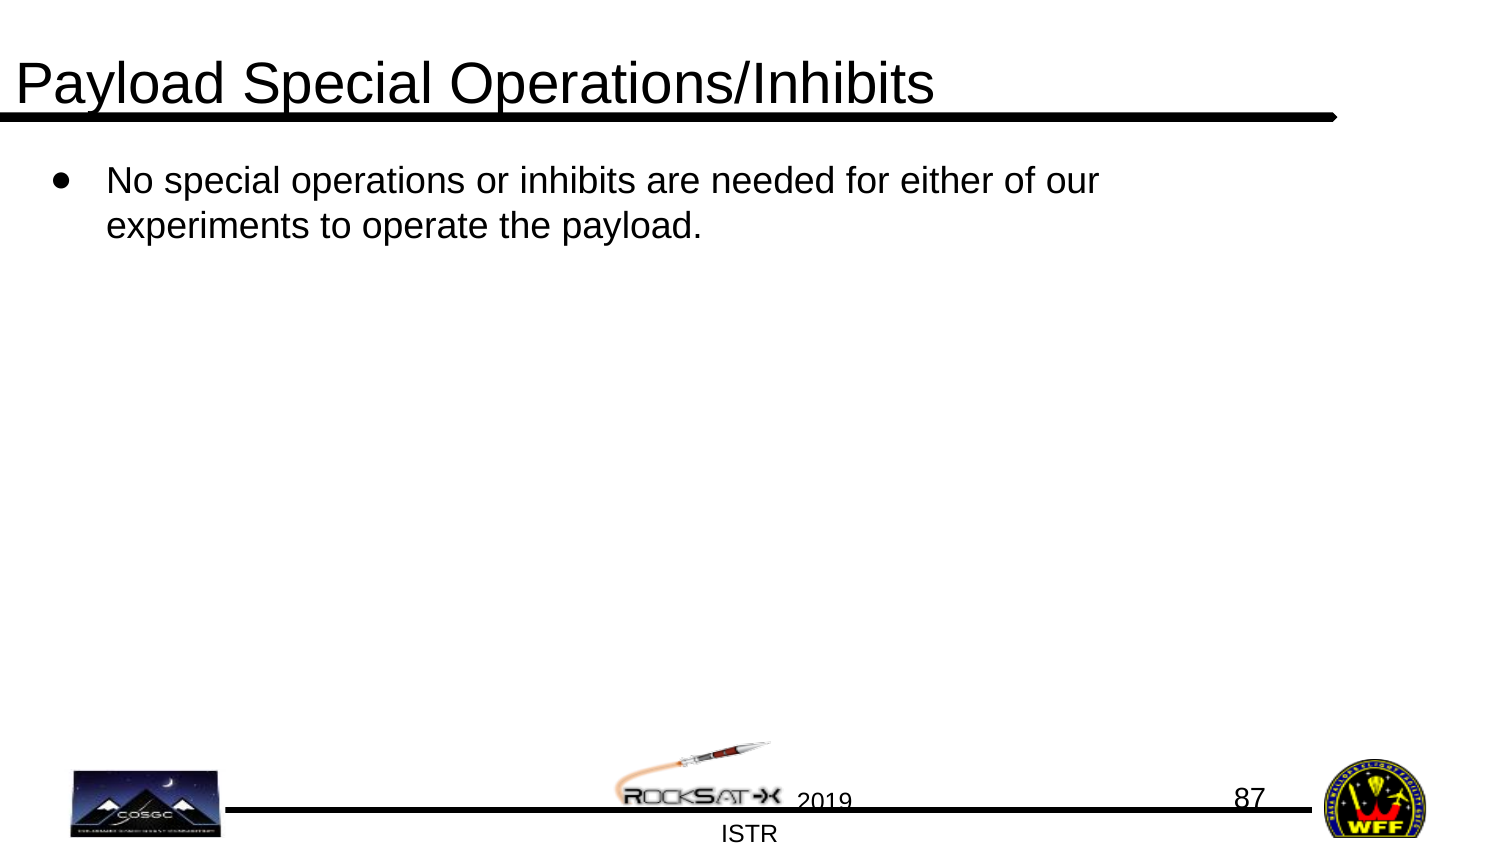

# Payload Special Operations/Inhibits
No special operations or inhibits are needed for either of our experiments to operate the payload.
87